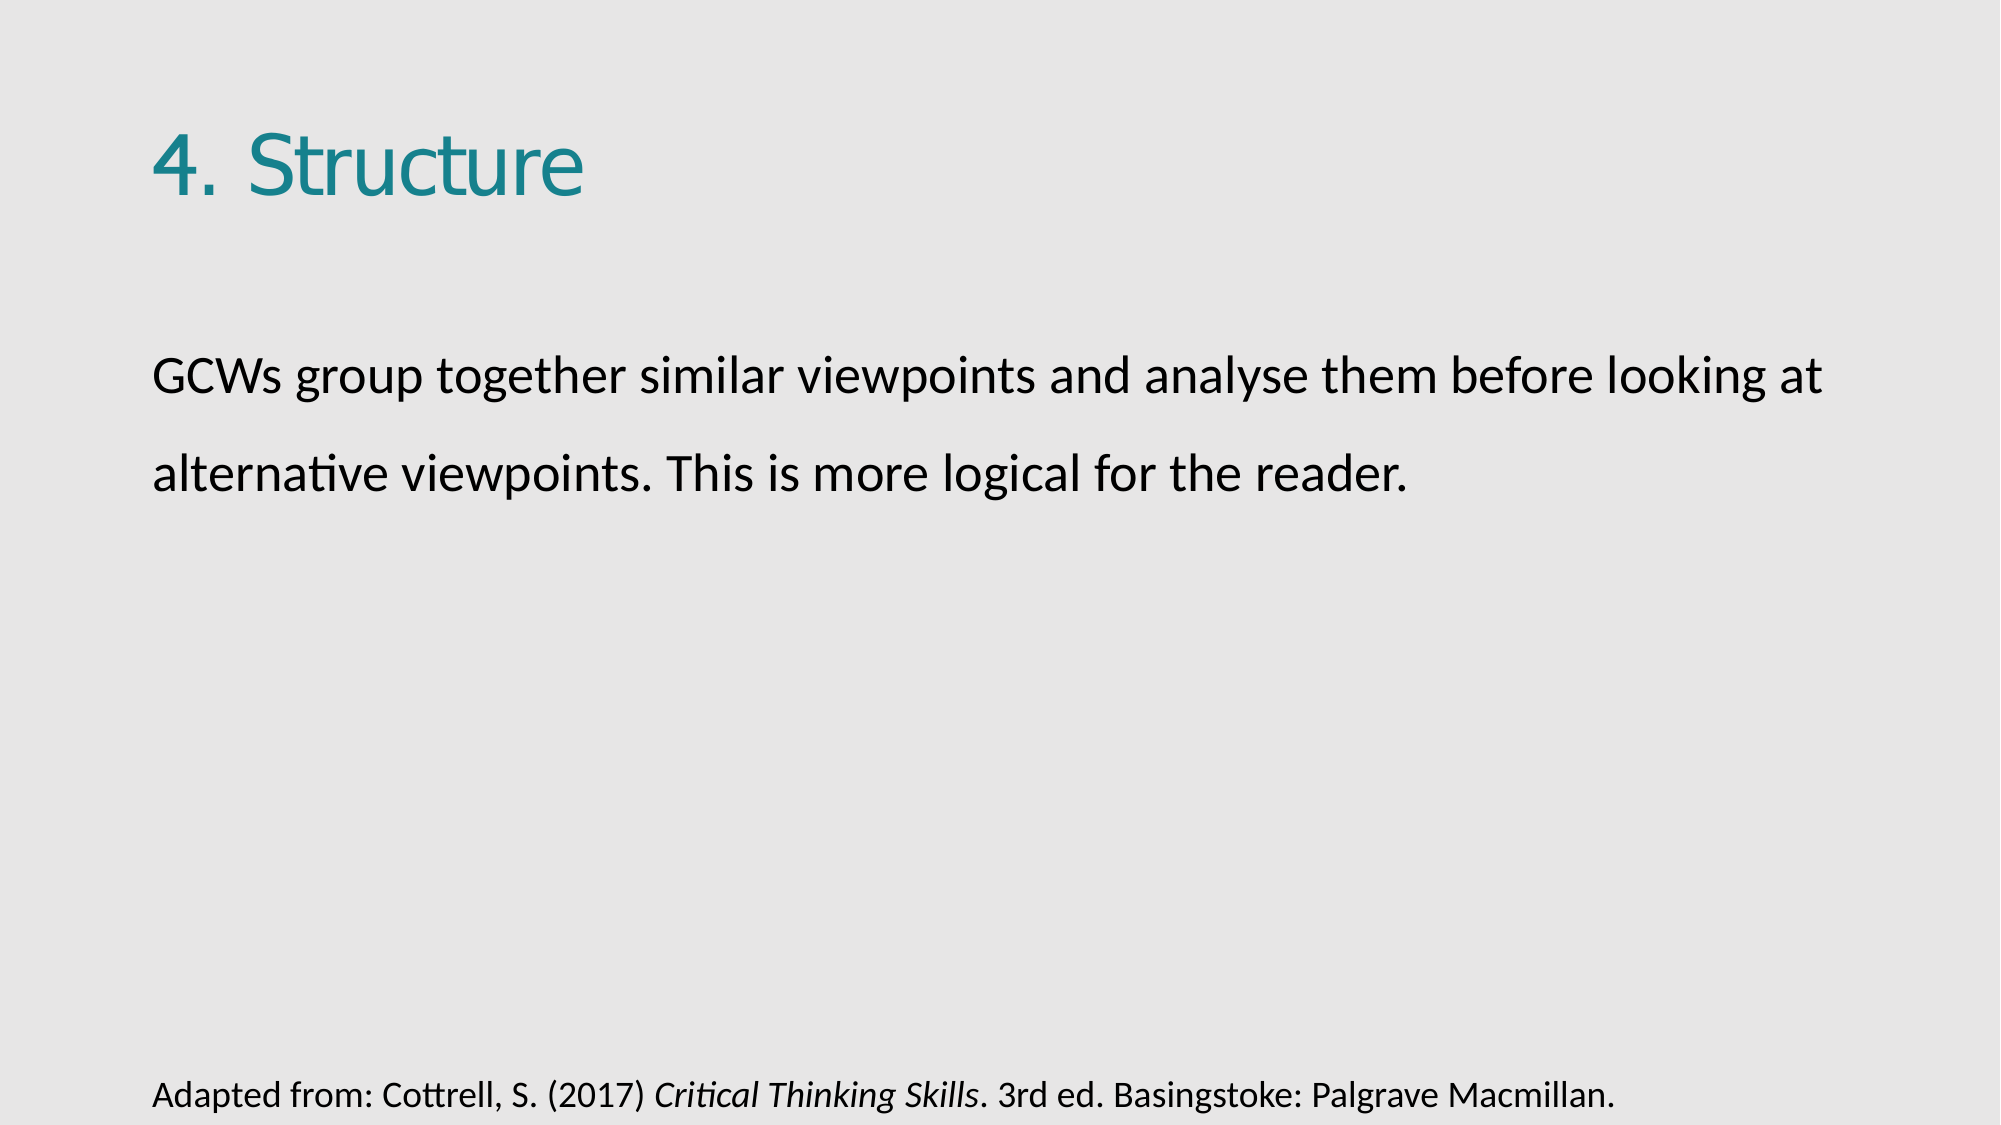

# 4. Structure
GCWs group together similar viewpoints and analyse them before looking at alternative viewpoints. This is more logical for the reader.
Adapted from: Cottrell, S. (2017) Critical Thinking Skills. 3rd ed. Basingstoke: Palgrave Macmillan.​